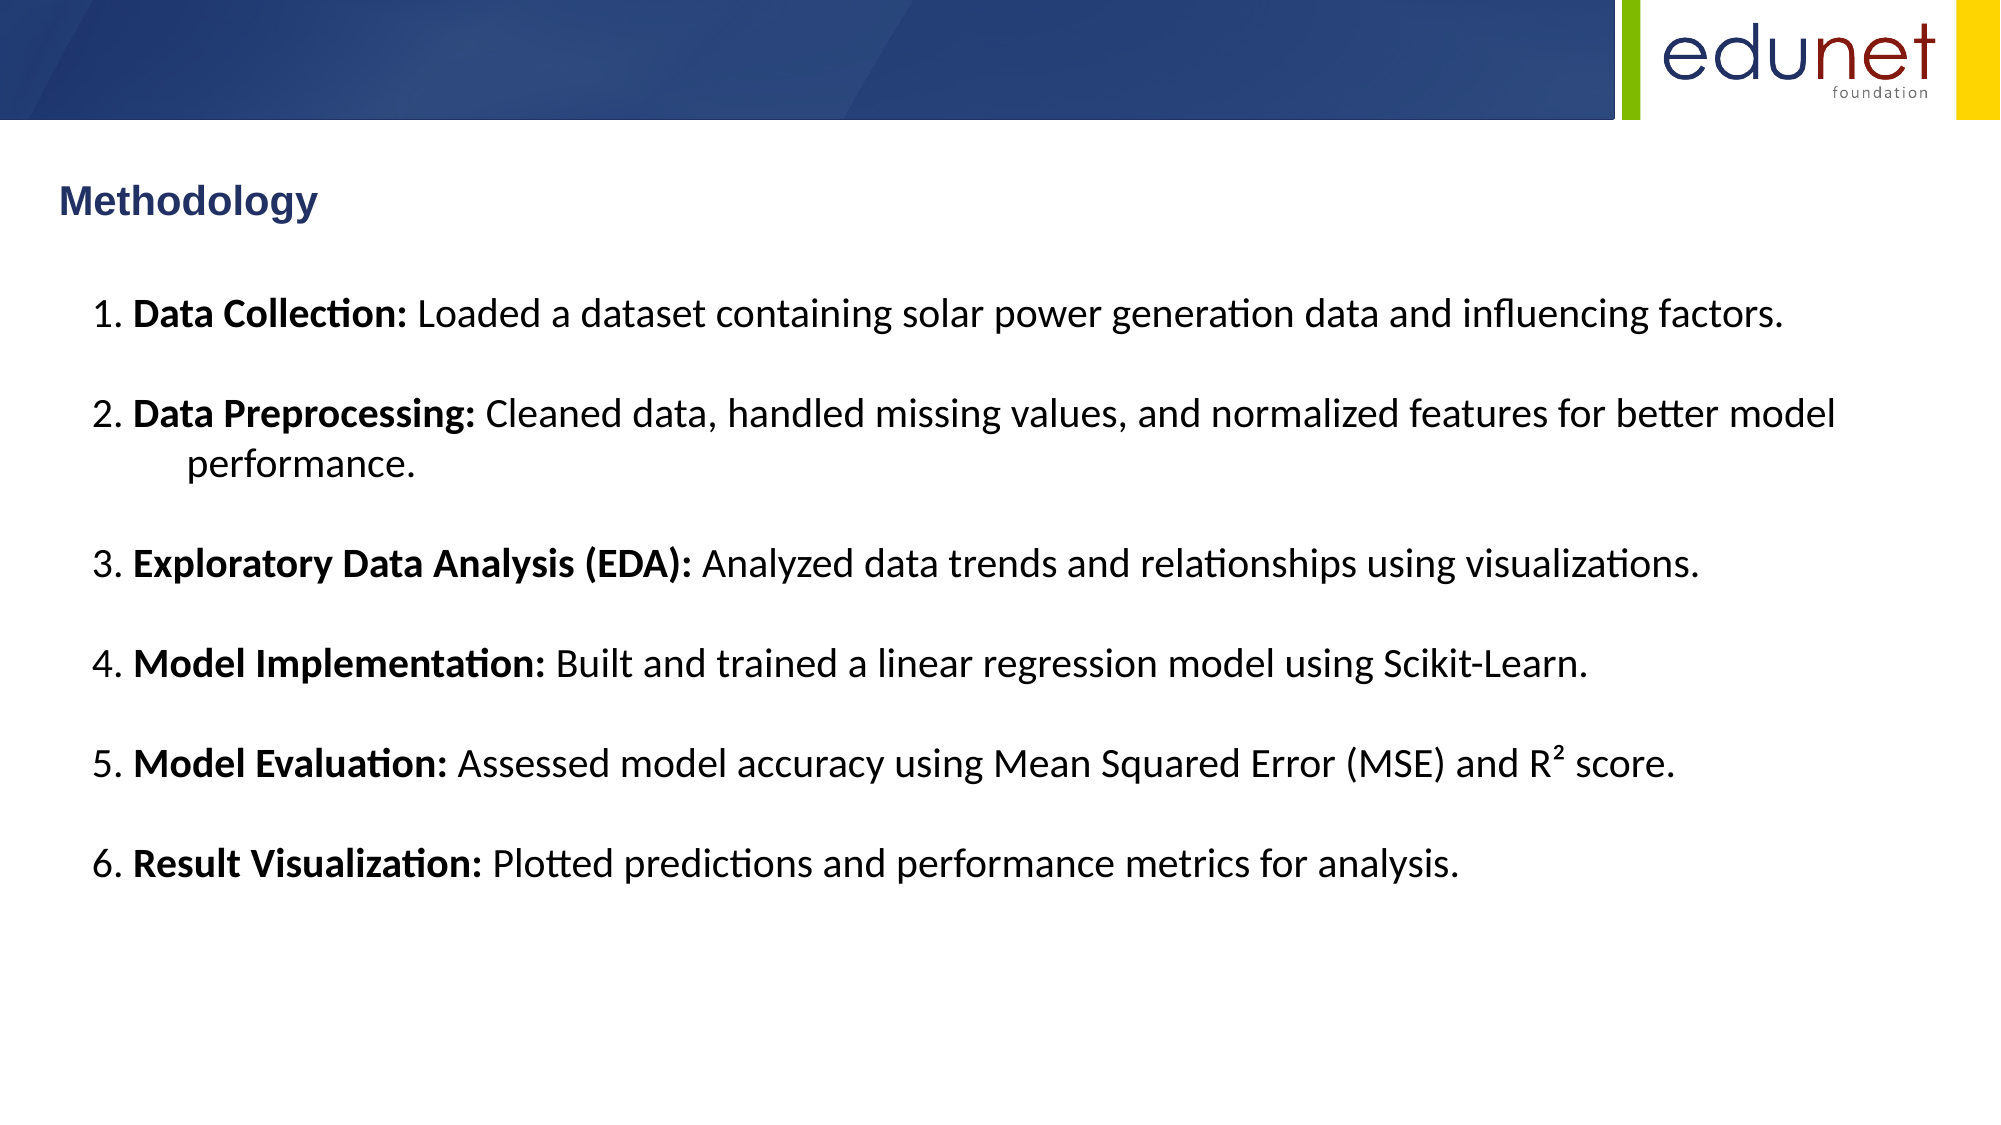

Methodology
1. Data Collection: Loaded a dataset containing solar power generation data and influencing factors.

2. Data Preprocessing: Cleaned data, handled missing values, and normalized features for better model            performance.

3. Exploratory Data Analysis (EDA): Analyzed data trends and relationships using visualizations.

4. Model Implementation: Built and trained a linear regression model using Scikit-Learn.

5. Model Evaluation: Assessed model accuracy using Mean Squared Error (MSE) and R² score.

6. Result Visualization: Plotted predictions and performance metrics for analysis.